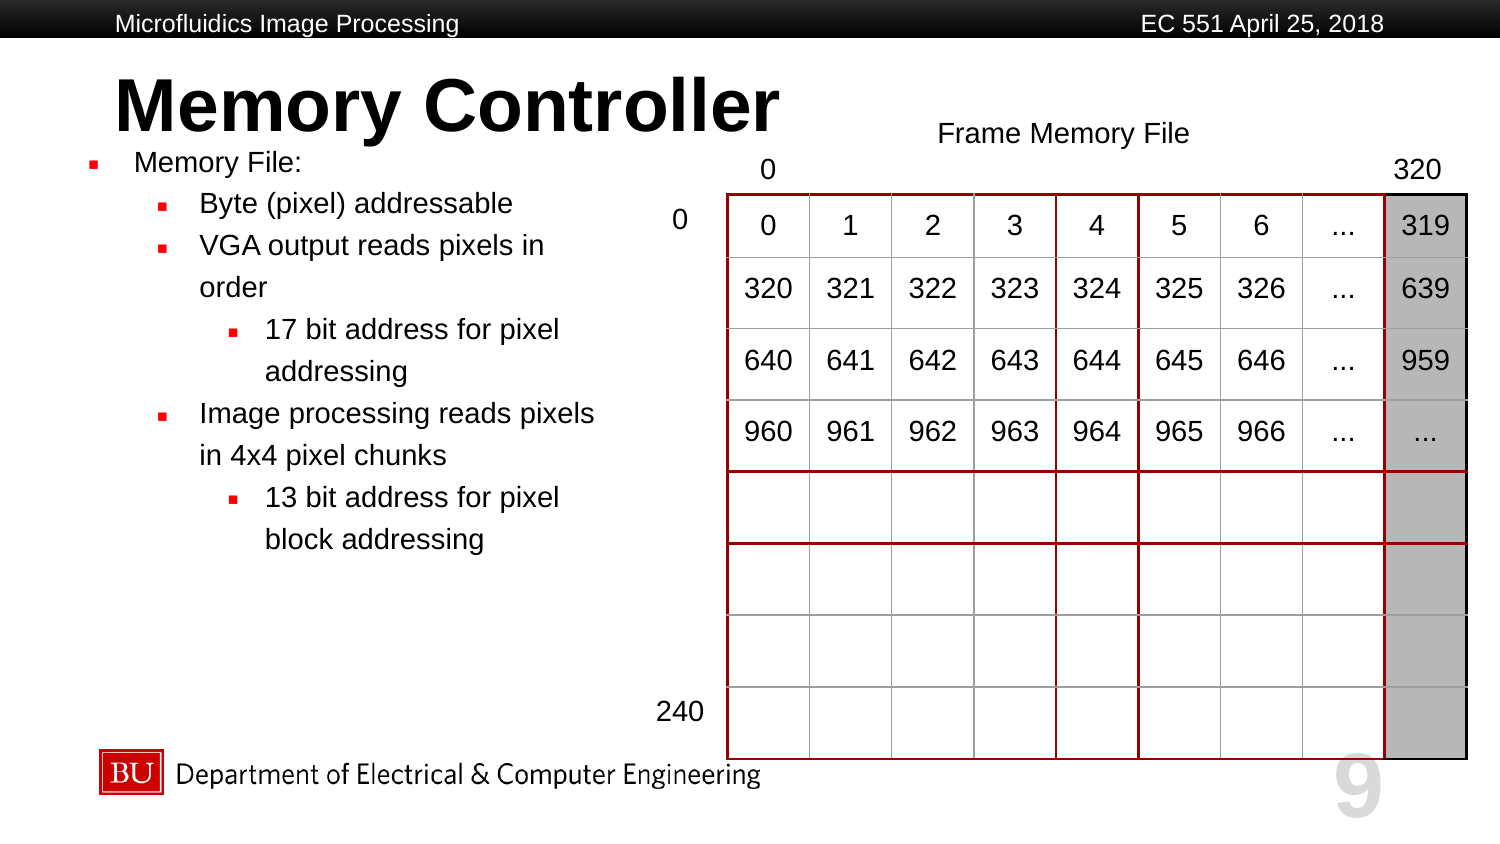

Microfluidics Image Processing

 EC 551 April 25, 2018
# Memory Controller
Frame Memory File
Memory File:
Byte (pixel) addressable
VGA output reads pixels in order
17 bit address for pixel addressing
Image processing reads pixels in 4x4 pixel chunks
13 bit address for pixel block addressing

0
320
0
| 0 | 1 | 2 | 3 | 4 | 5 | 6 | ... | 319 |
| --- | --- | --- | --- | --- | --- | --- | --- | --- |
| 320 | 321 | 322 | 323 | 324 | 325 | 326 | ... | 639 |
| 640 | 641 | 642 | 643 | 644 | 645 | 646 | ... | 959 |
| 960 | 961 | 962 | 963 | 964 | 965 | 966 | ... | ... |
|  |  |  |  |  |  |  |  |  |
|  |  |  |  |  |  |  |  |  |
|  |  |  |  |  |  |  |  |  |
|  |  |  |  |  |  |  |  |  |
240
9